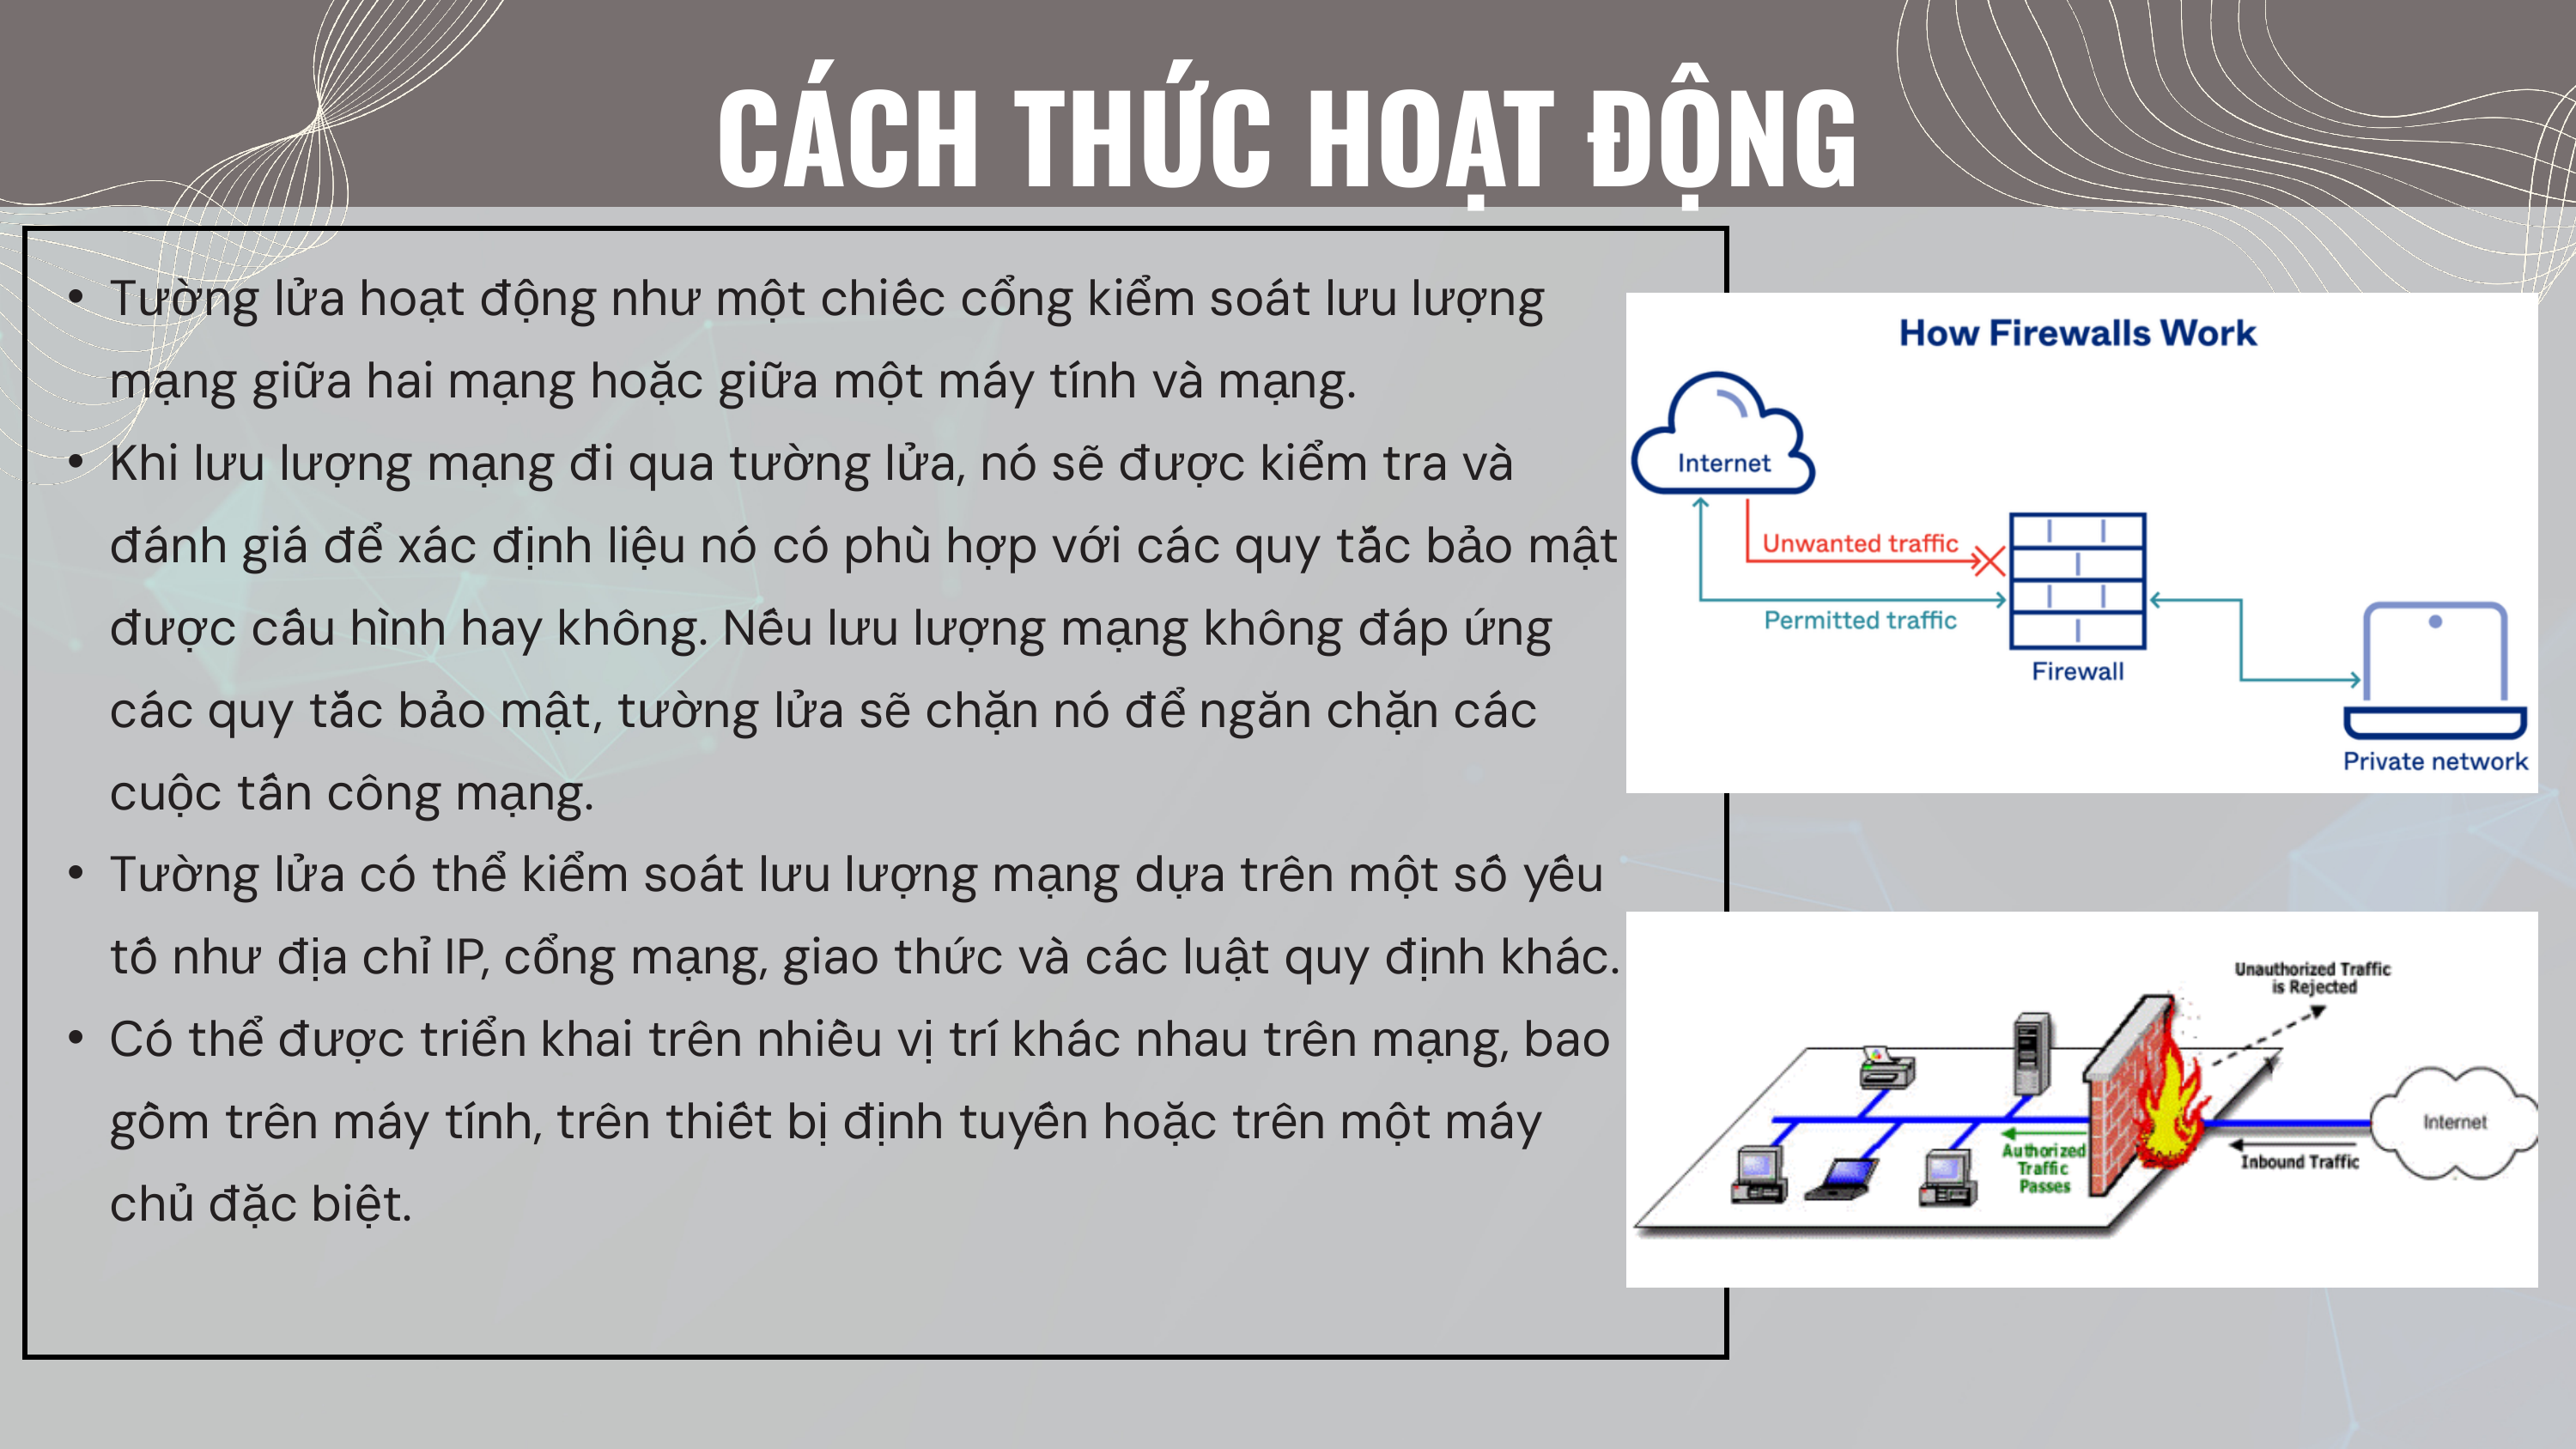

CÁCH THỨC HOẠT ĐỘNG

Tường lửa hoạt động như một chiếc cổng kiểm soát lưu lượng mạng giữa hai mạng hoặc giữa một máy tính và mạng.
Khi lưu lượng mạng đi qua tường lửa, nó sẽ được kiểm tra và đánh giá để xác định liệu nó có phù hợp với các quy tắc bảo mật được cấu hình hay không. Nếu lưu lượng mạng không đáp ứng các quy tắc bảo mật, tường lửa sẽ chặn nó để ngăn chặn các cuộc tấn công mạng.
Tường lửa có thể kiểm soát lưu lượng mạng dựa trên một số yếu tố như địa chỉ IP, cổng mạng, giao thức và các luật quy định khác.
Có thể được triển khai trên nhiều vị trí khác nhau trên mạng, bao gồm trên máy tính, trên thiết bị định tuyến hoặc trên một máy chủ đặc biệt.